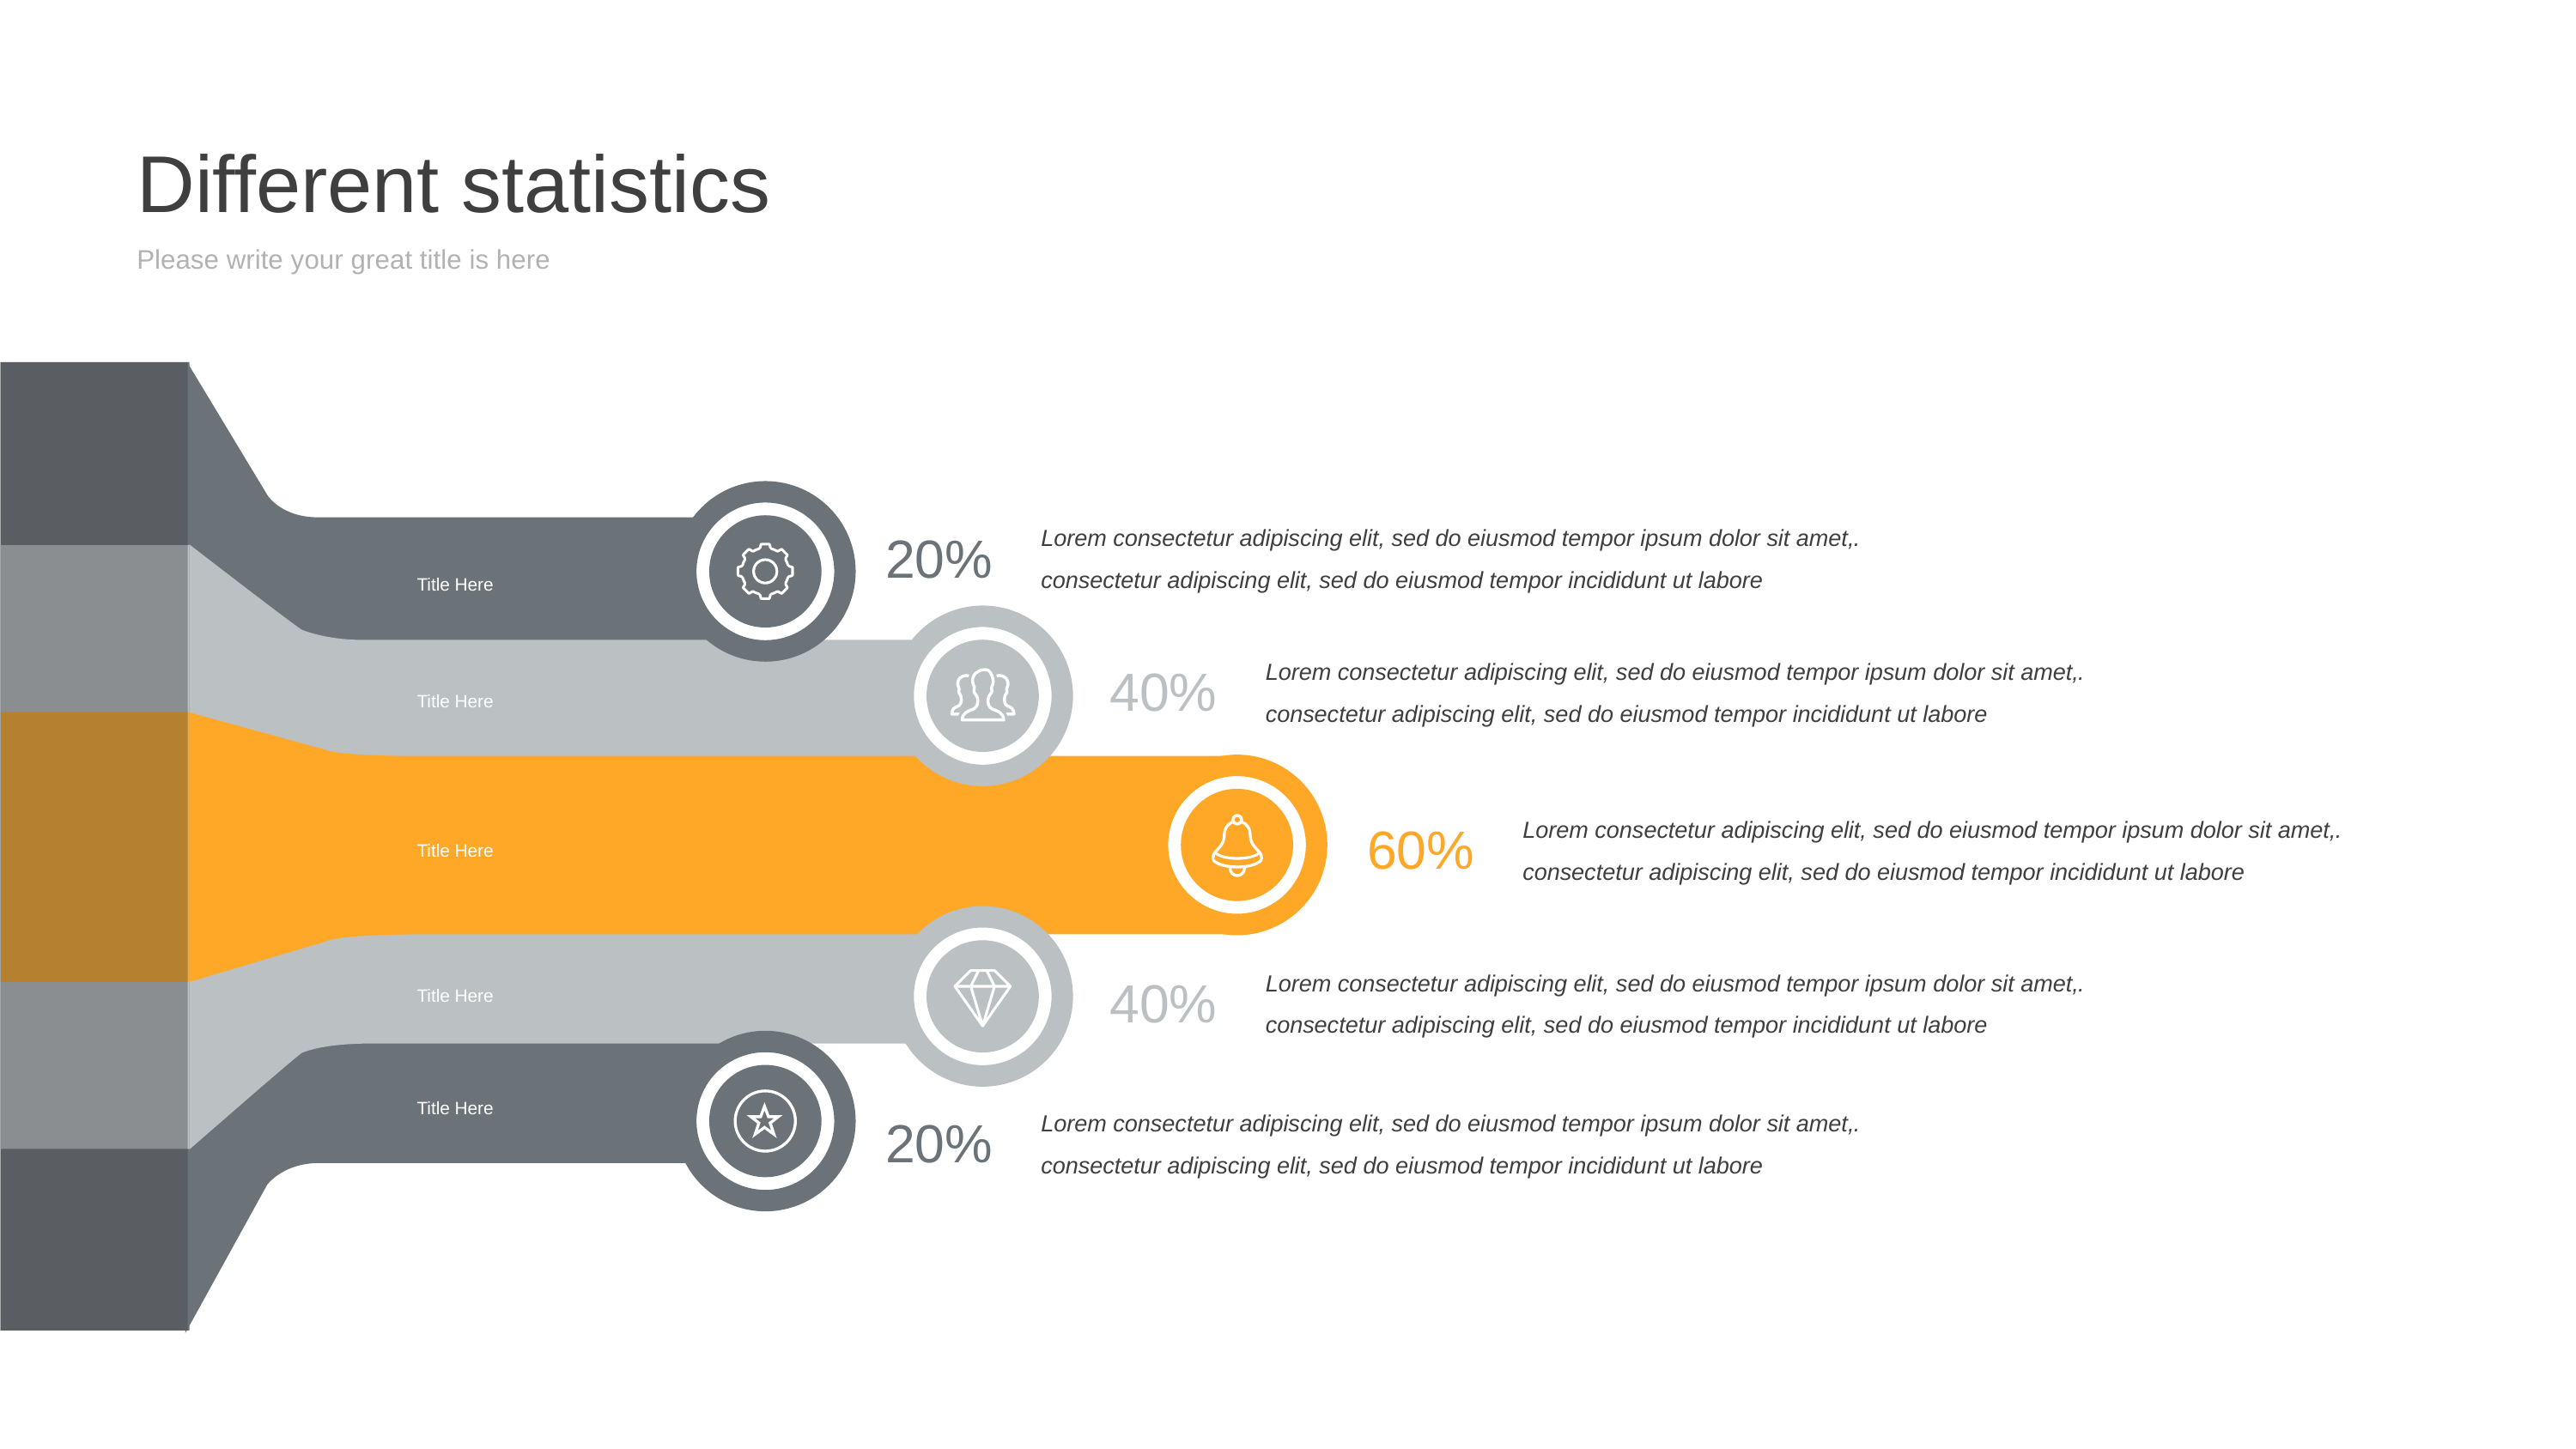

Different statistics
Please write your great title is here

Lorem consectetur adipiscing elit, sed do eiusmod tempor ipsum dolor sit amet,. consectetur adipiscing elit, sed do eiusmod tempor incididunt ut labore

20%

Title Here

Lorem consectetur adipiscing elit, sed do eiusmod tempor ipsum dolor sit amet,. consectetur adipiscing elit, sed do eiusmod tempor incididunt ut labore

40%

Title Here

Lorem consectetur adipiscing elit, sed do eiusmod tempor ipsum dolor sit amet,. consectetur adipiscing elit, sed do eiusmod tempor incididunt ut labore
60%

Title Here

Lorem consectetur adipiscing elit, sed do eiusmod tempor ipsum dolor sit amet,. consectetur adipiscing elit, sed do eiusmod tempor incididunt ut labore
40%
Title Here

Title Here
Lorem consectetur adipiscing elit, sed do eiusmod tempor ipsum dolor sit amet,. consectetur adipiscing elit, sed do eiusmod tempor incididunt ut labore

20%